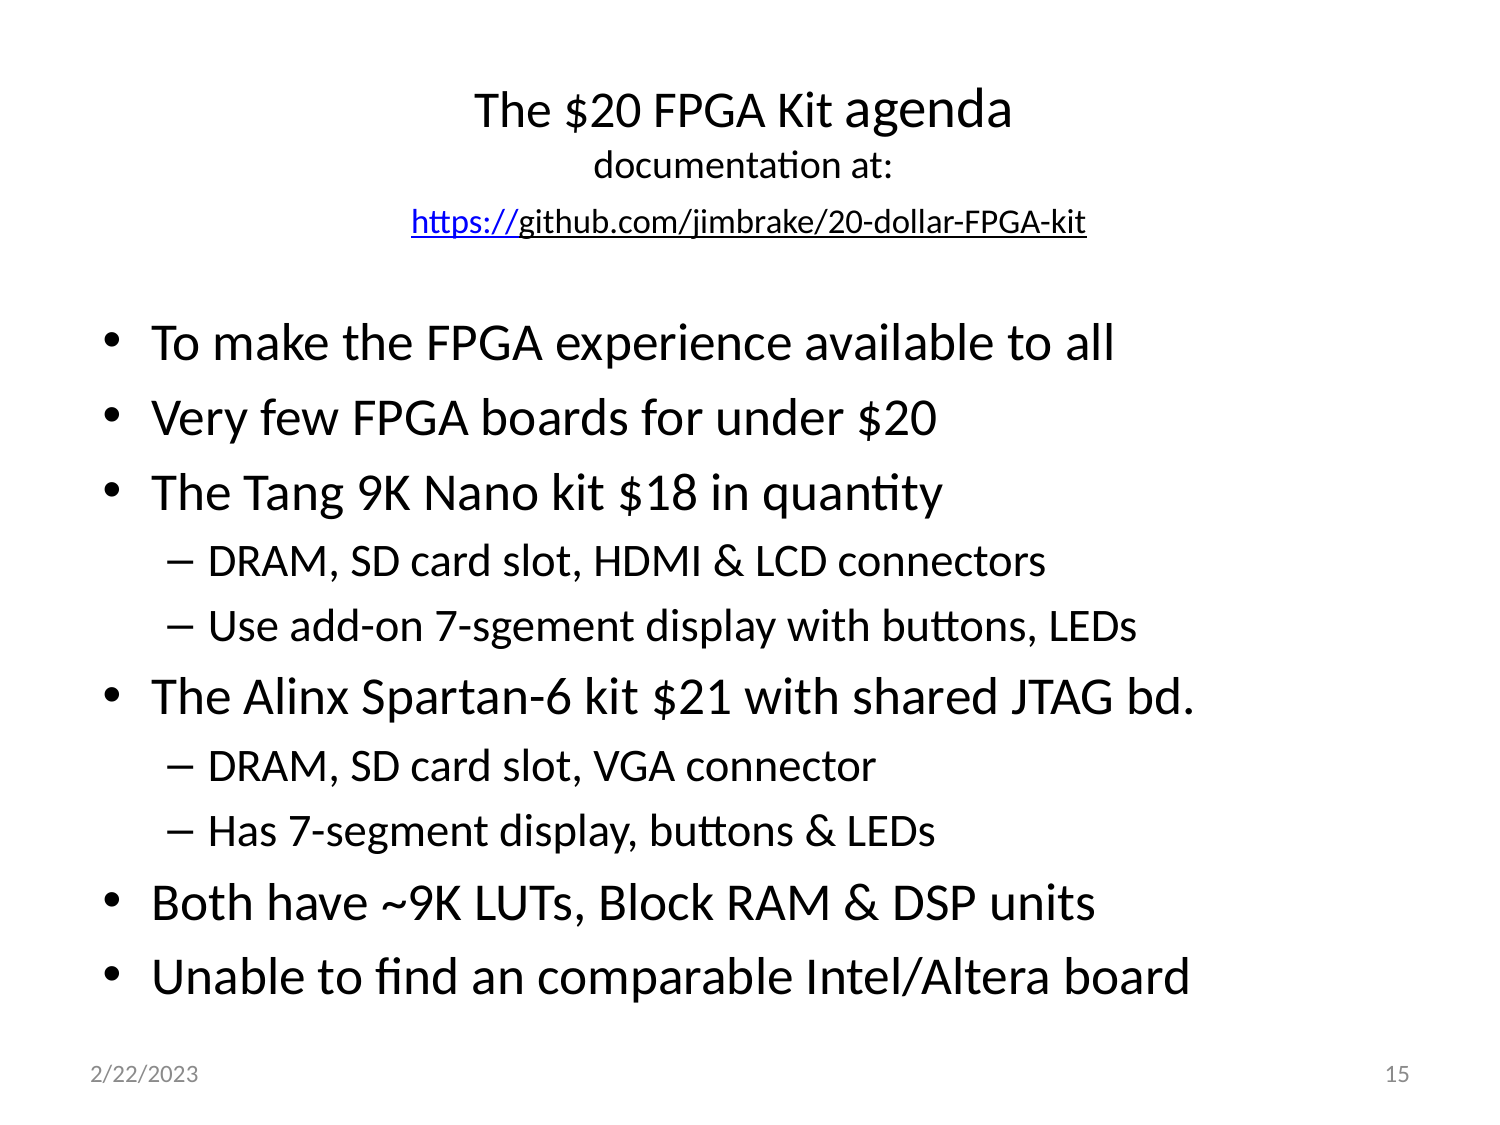

# The $20 FPGA Kit agenda documentation at: https://github.com/jimbrake/20-dollar-FPGA-kit
To make the FPGA experience available to all
Very few FPGA boards for under $20
The Tang 9K Nano kit $18 in quantity
DRAM, SD card slot, HDMI & LCD connectors
Use add-on 7-sgement display with buttons, LEDs
The Alinx Spartan-6 kit $21 with shared JTAG bd.
DRAM, SD card slot, VGA connector
Has 7-segment display, buttons & LEDs
Both have ~9K LUTs, Block RAM & DSP units
Unable to find an comparable Intel/Altera board
2/22/2023
15